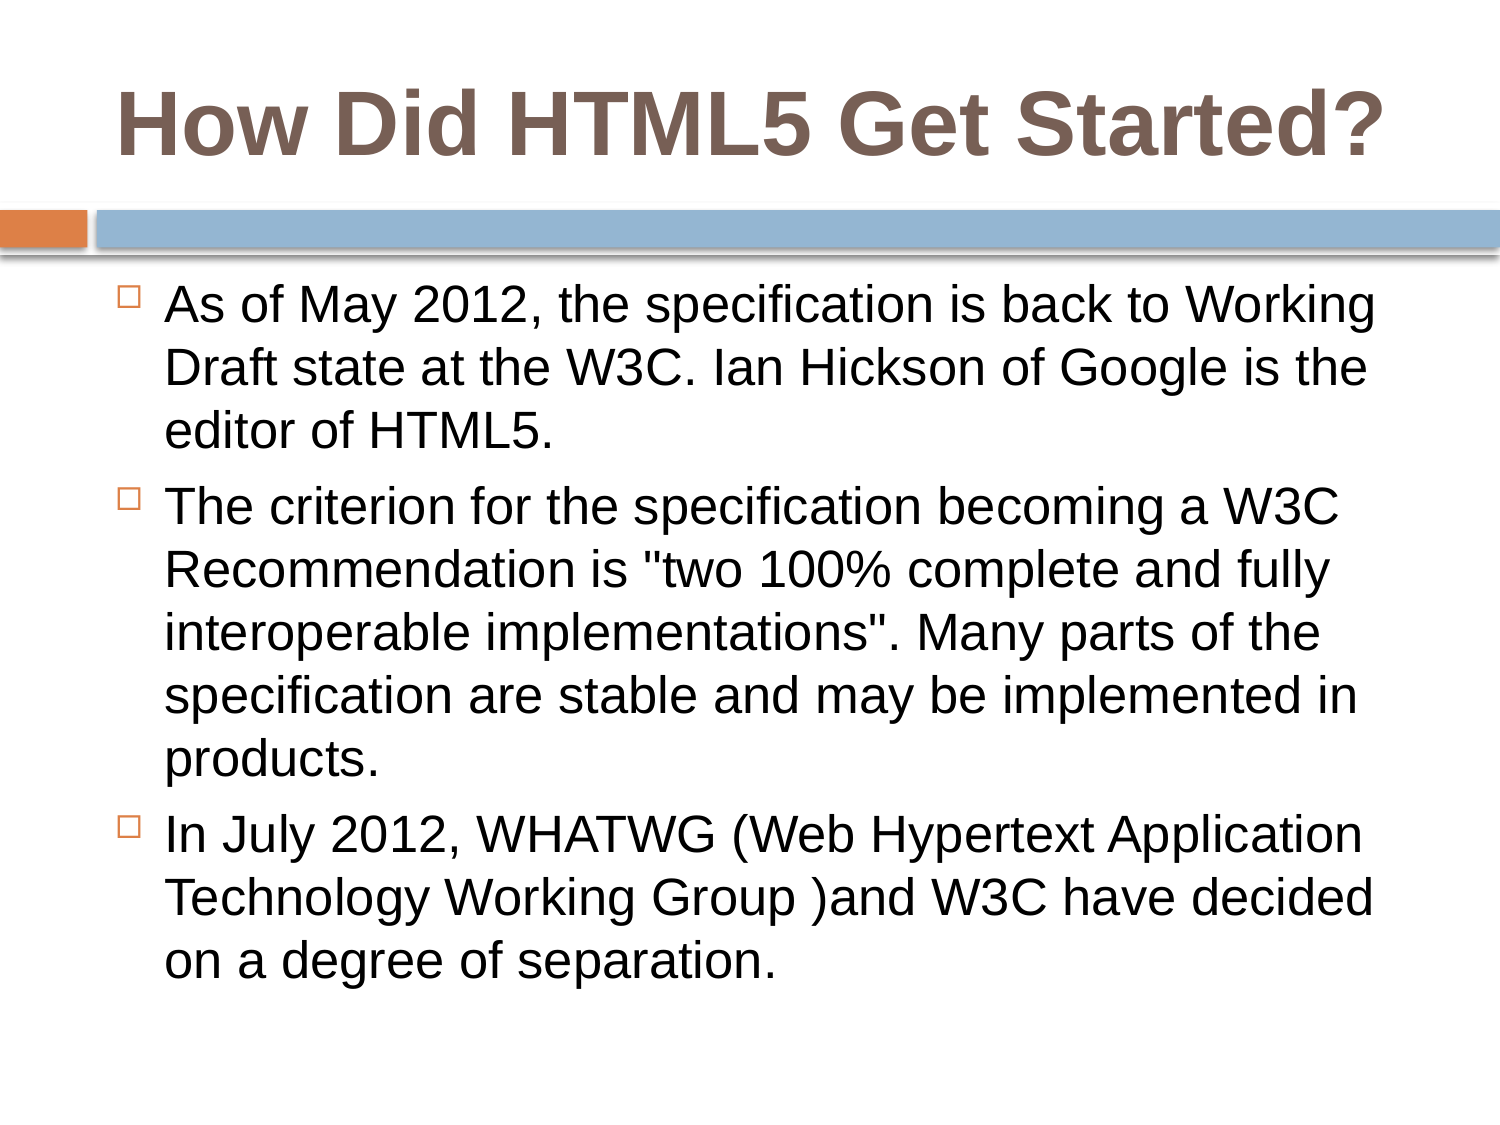

# How Did HTML5 Get Started?
As of May 2012, the specification is back to Working Draft state at the W3C. Ian Hickson of Google is the editor of HTML5.
The criterion for the specification becoming a W3C Recommendation is "two 100% complete and fully interoperable implementations". Many parts of the specification are stable and may be implemented in products.
In July 2012, WHATWG (Web Hypertext Application Technology Working Group )and W3C have decided on a degree of separation.